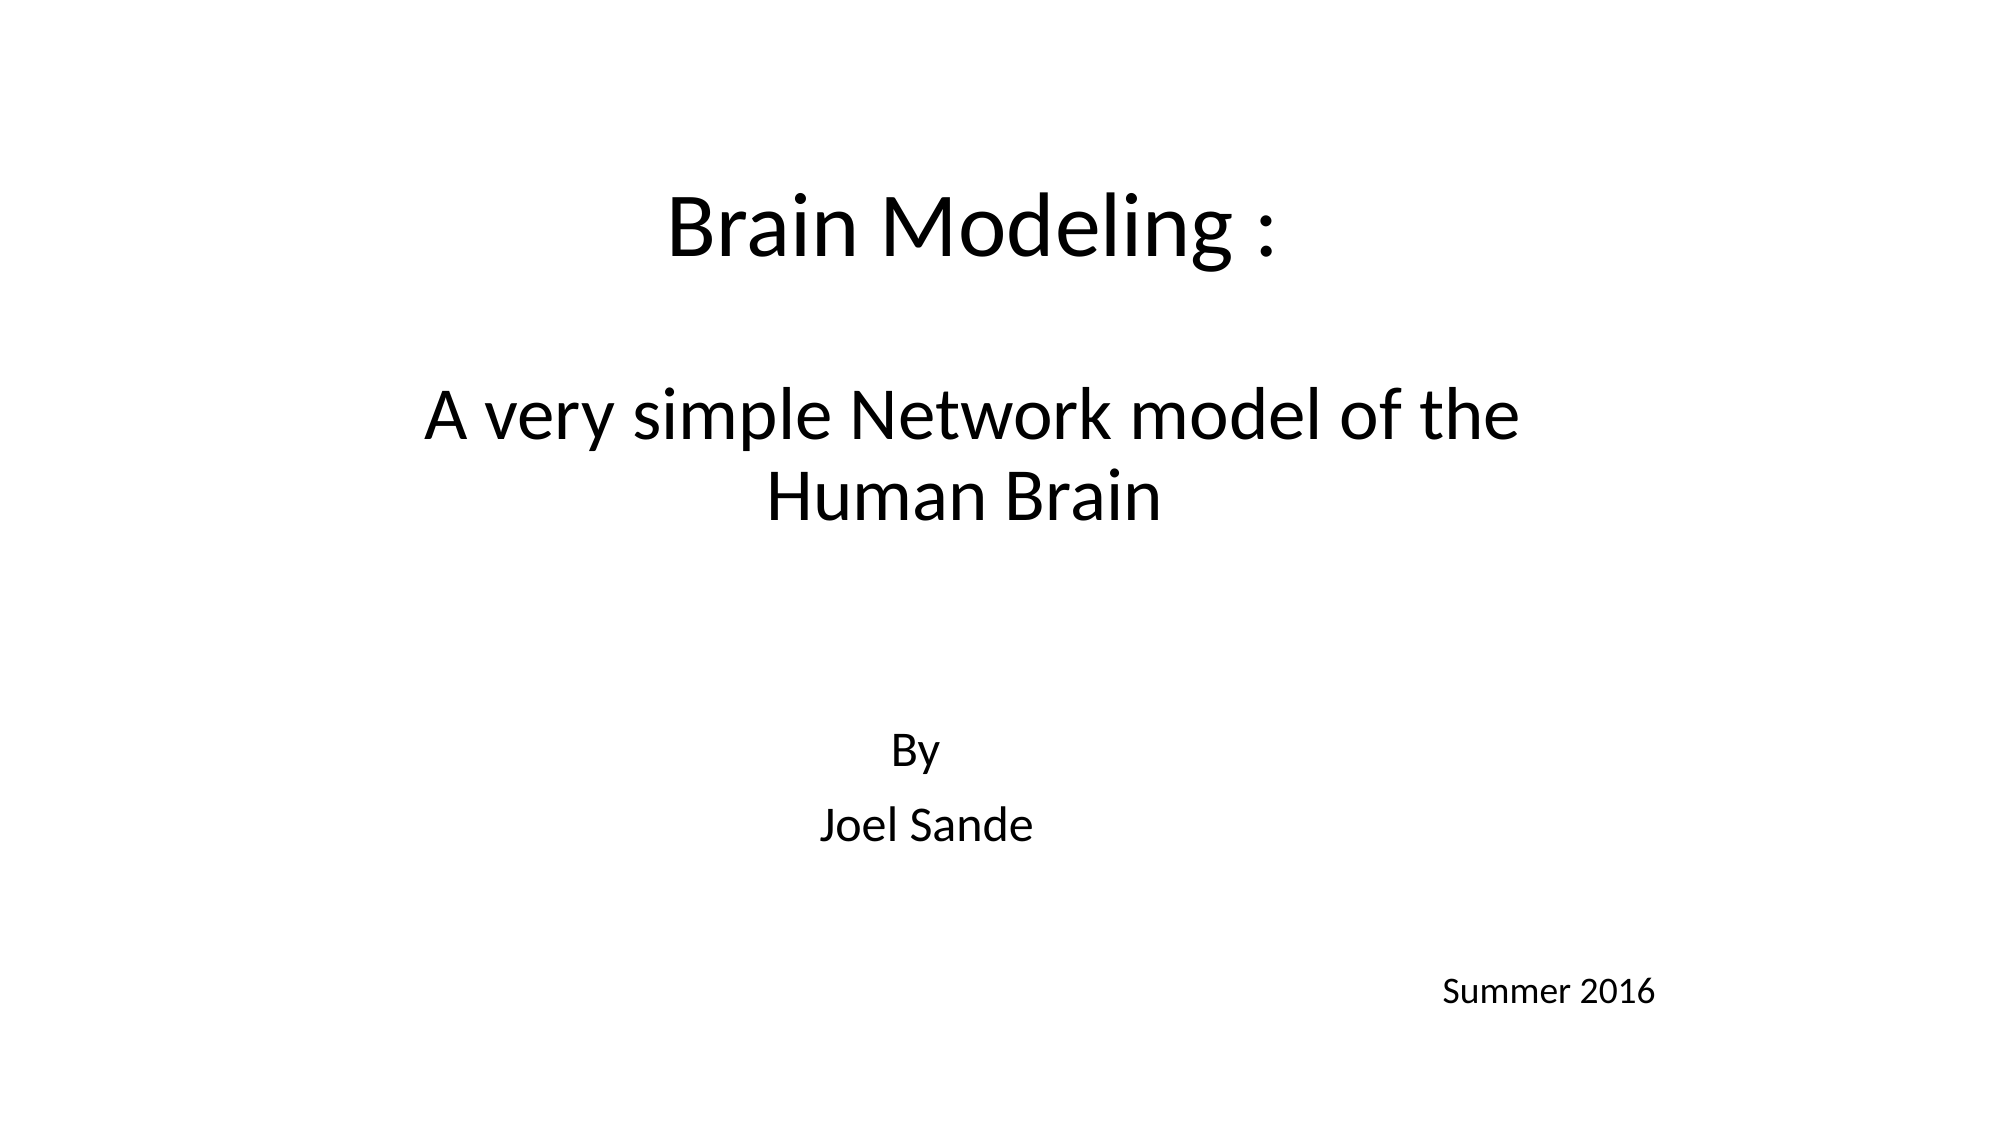

# Brain Modeling : A very simple Network model of the Human Brain
By
Joel Sande
Summer 2016